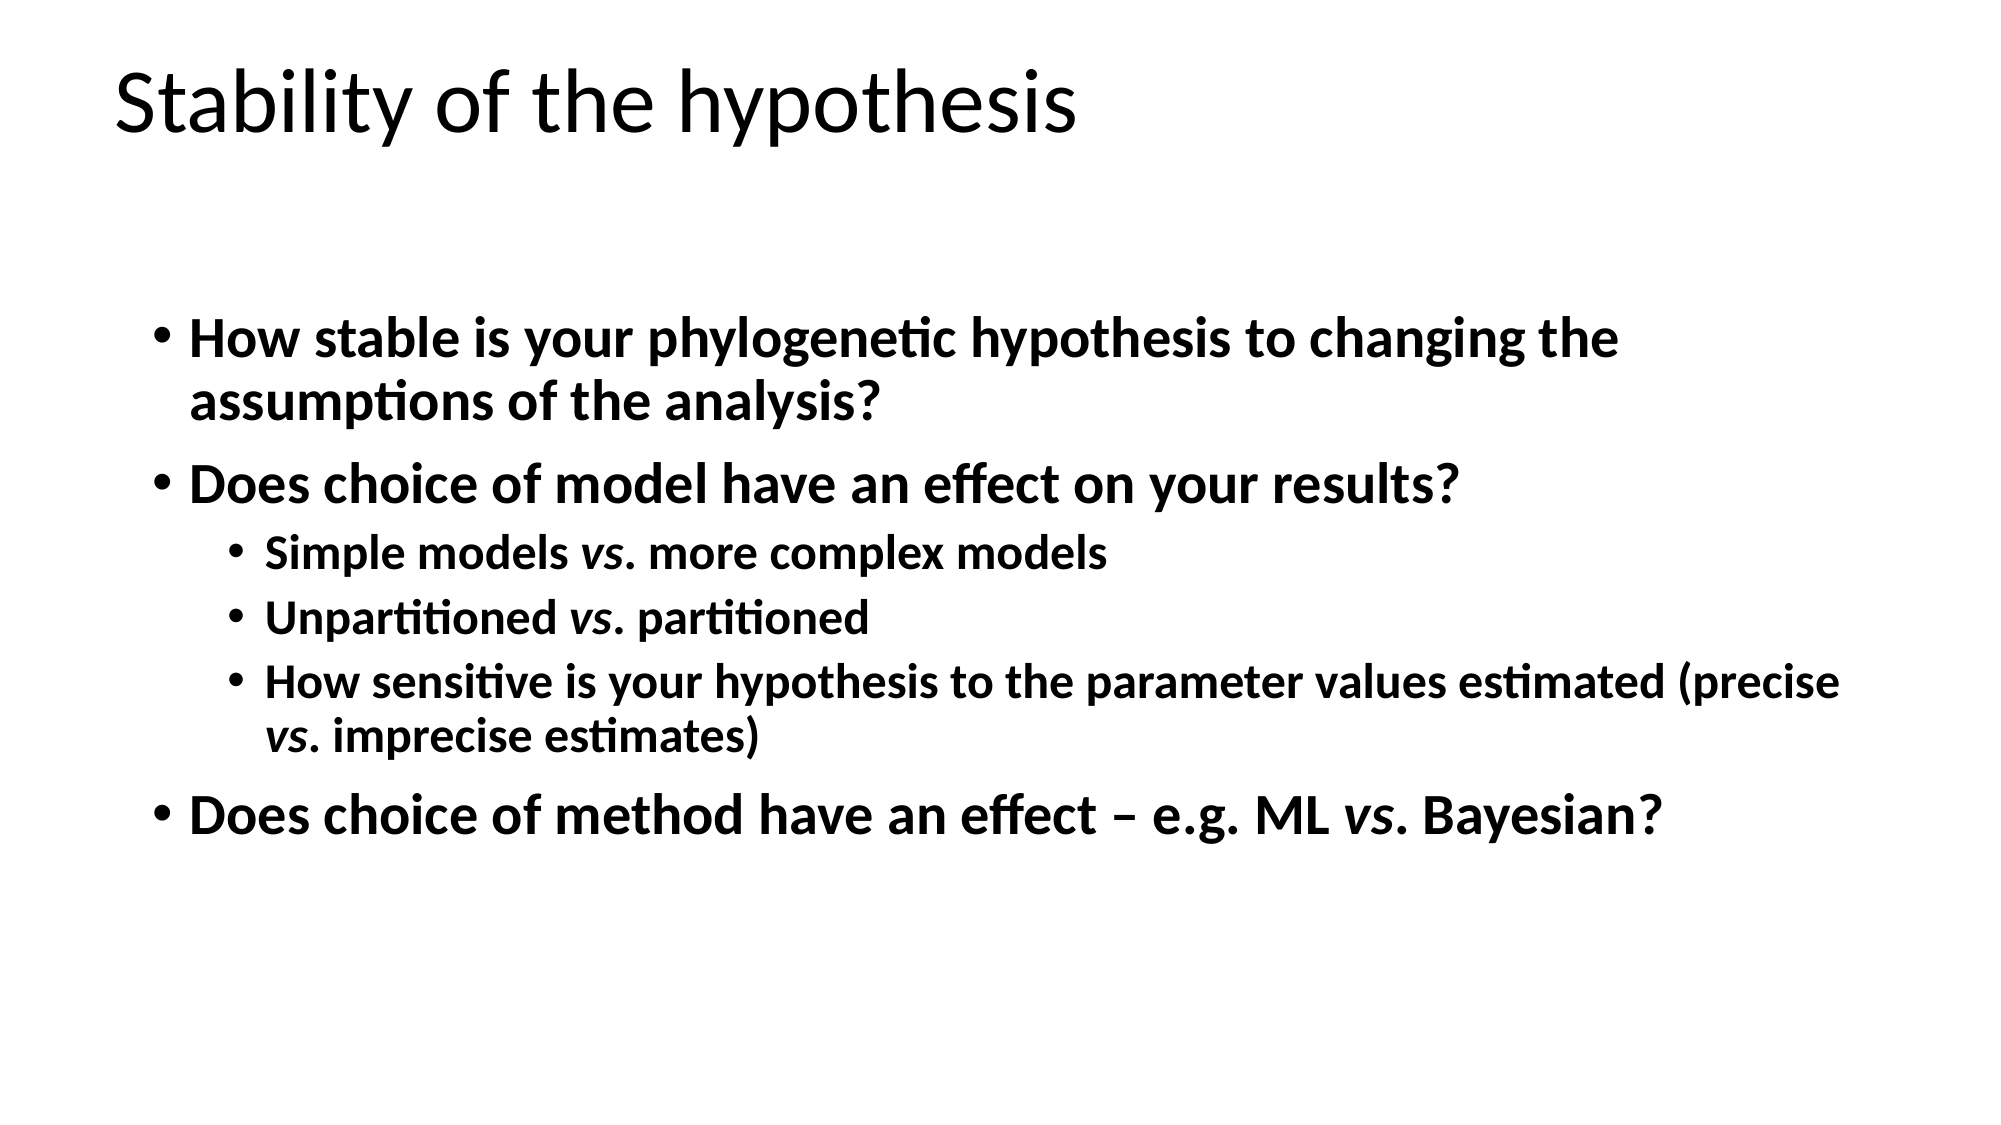

# Stability of the hypothesis
How stable is your phylogenetic hypothesis to changing the assumptions of the analysis?
Does choice of model have an effect on your results?
Simple models vs. more complex models
Unpartitioned vs. partitioned
How sensitive is your hypothesis to the parameter values estimated (precise vs. imprecise estimates)
Does choice of method have an effect – e.g. ML vs. Bayesian?